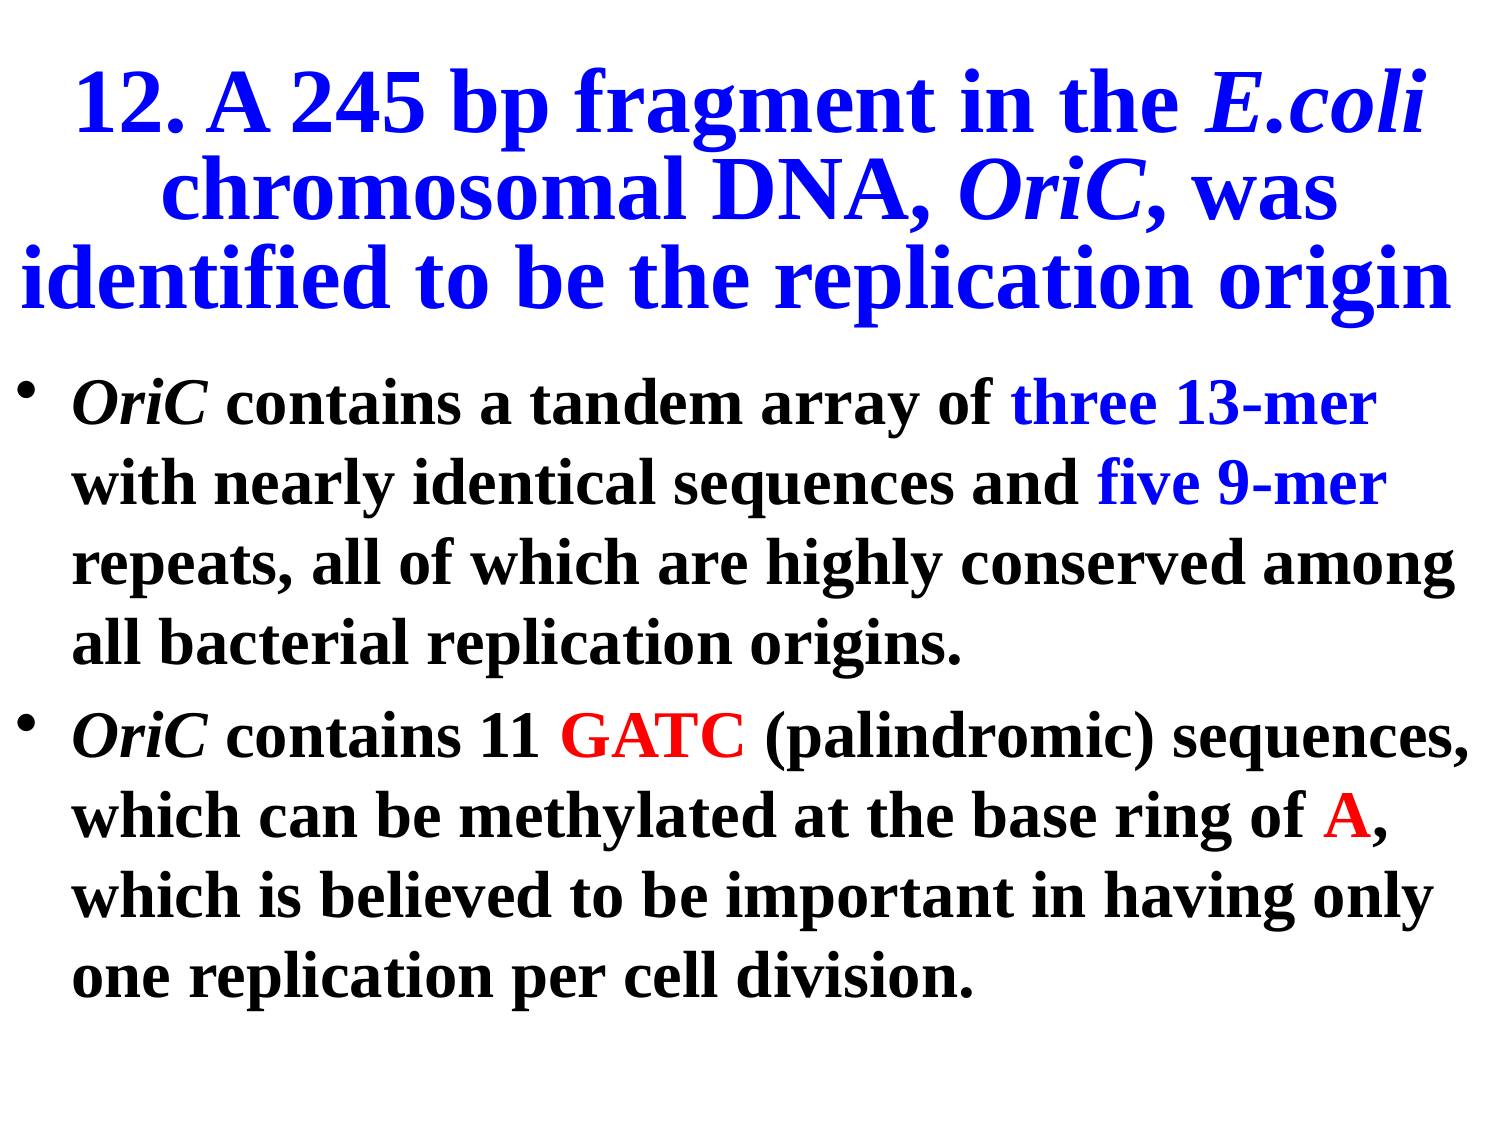

# 12. A 245 bp fragment in the E.coli chromosomal DNA, OriC, was identified to be the replication origin
OriC contains a tandem array of three 13-mer with nearly identical sequences and five 9-mer repeats, all of which are highly conserved among all bacterial replication origins.
OriC contains 11 GATC (palindromic) sequences, which can be methylated at the base ring of A, which is believed to be important in having only one replication per cell division.